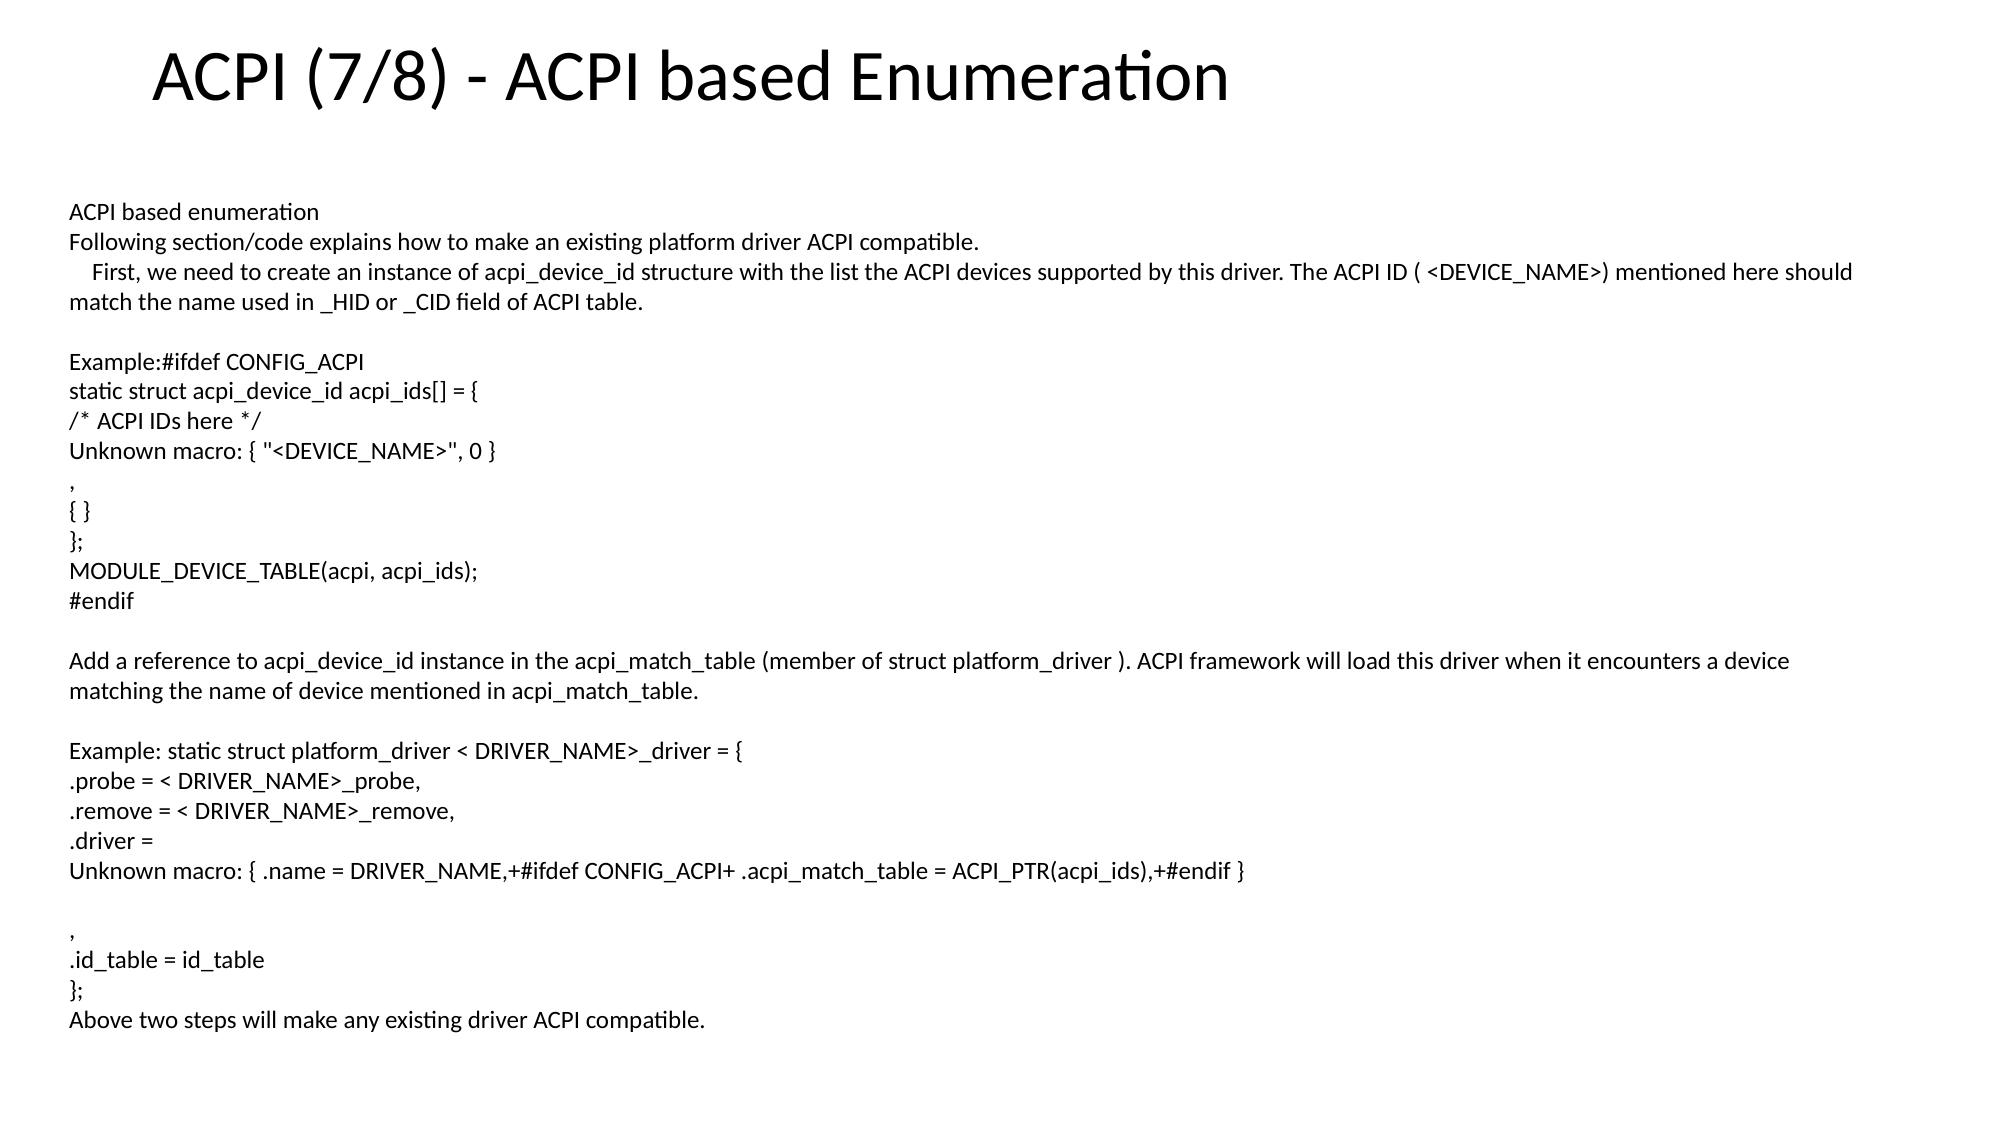

# ACPI (7/8) - ACPI based Enumeration
ACPI based enumeration
Following section/code explains how to make an existing platform driver ACPI compatible.
    First, we need to create an instance of acpi_device_id structure with the list the ACPI devices supported by this driver. The ACPI ID ( <DEVICE_NAME>) mentioned here should match the name used in _HID or _CID field of ACPI table.

Example:#ifdef CONFIG_ACPI
static struct acpi_device_id acpi_ids[] = {
/* ACPI IDs here */
Unknown macro: { "<DEVICE_NAME>", 0 }
,
{ }
};
MODULE_DEVICE_TABLE(acpi, acpi_ids);
#endif

Add a reference to acpi_device_id instance in the acpi_match_table (member of struct platform_driver ). ACPI framework will load this driver when it encounters a device matching the name of device mentioned in acpi_match_table.

Example: static struct platform_driver < DRIVER_NAME>_driver = {
.probe = < DRIVER_NAME>_probe,
.remove = < DRIVER_NAME>_remove,
.driver =
Unknown macro: { .name = DRIVER_NAME,+#ifdef CONFIG_ACPI+ .acpi_match_table = ACPI_PTR(acpi_ids),+#endif }

,
.id_table = id_table
};
Above two steps will make any existing driver ACPI compatible.